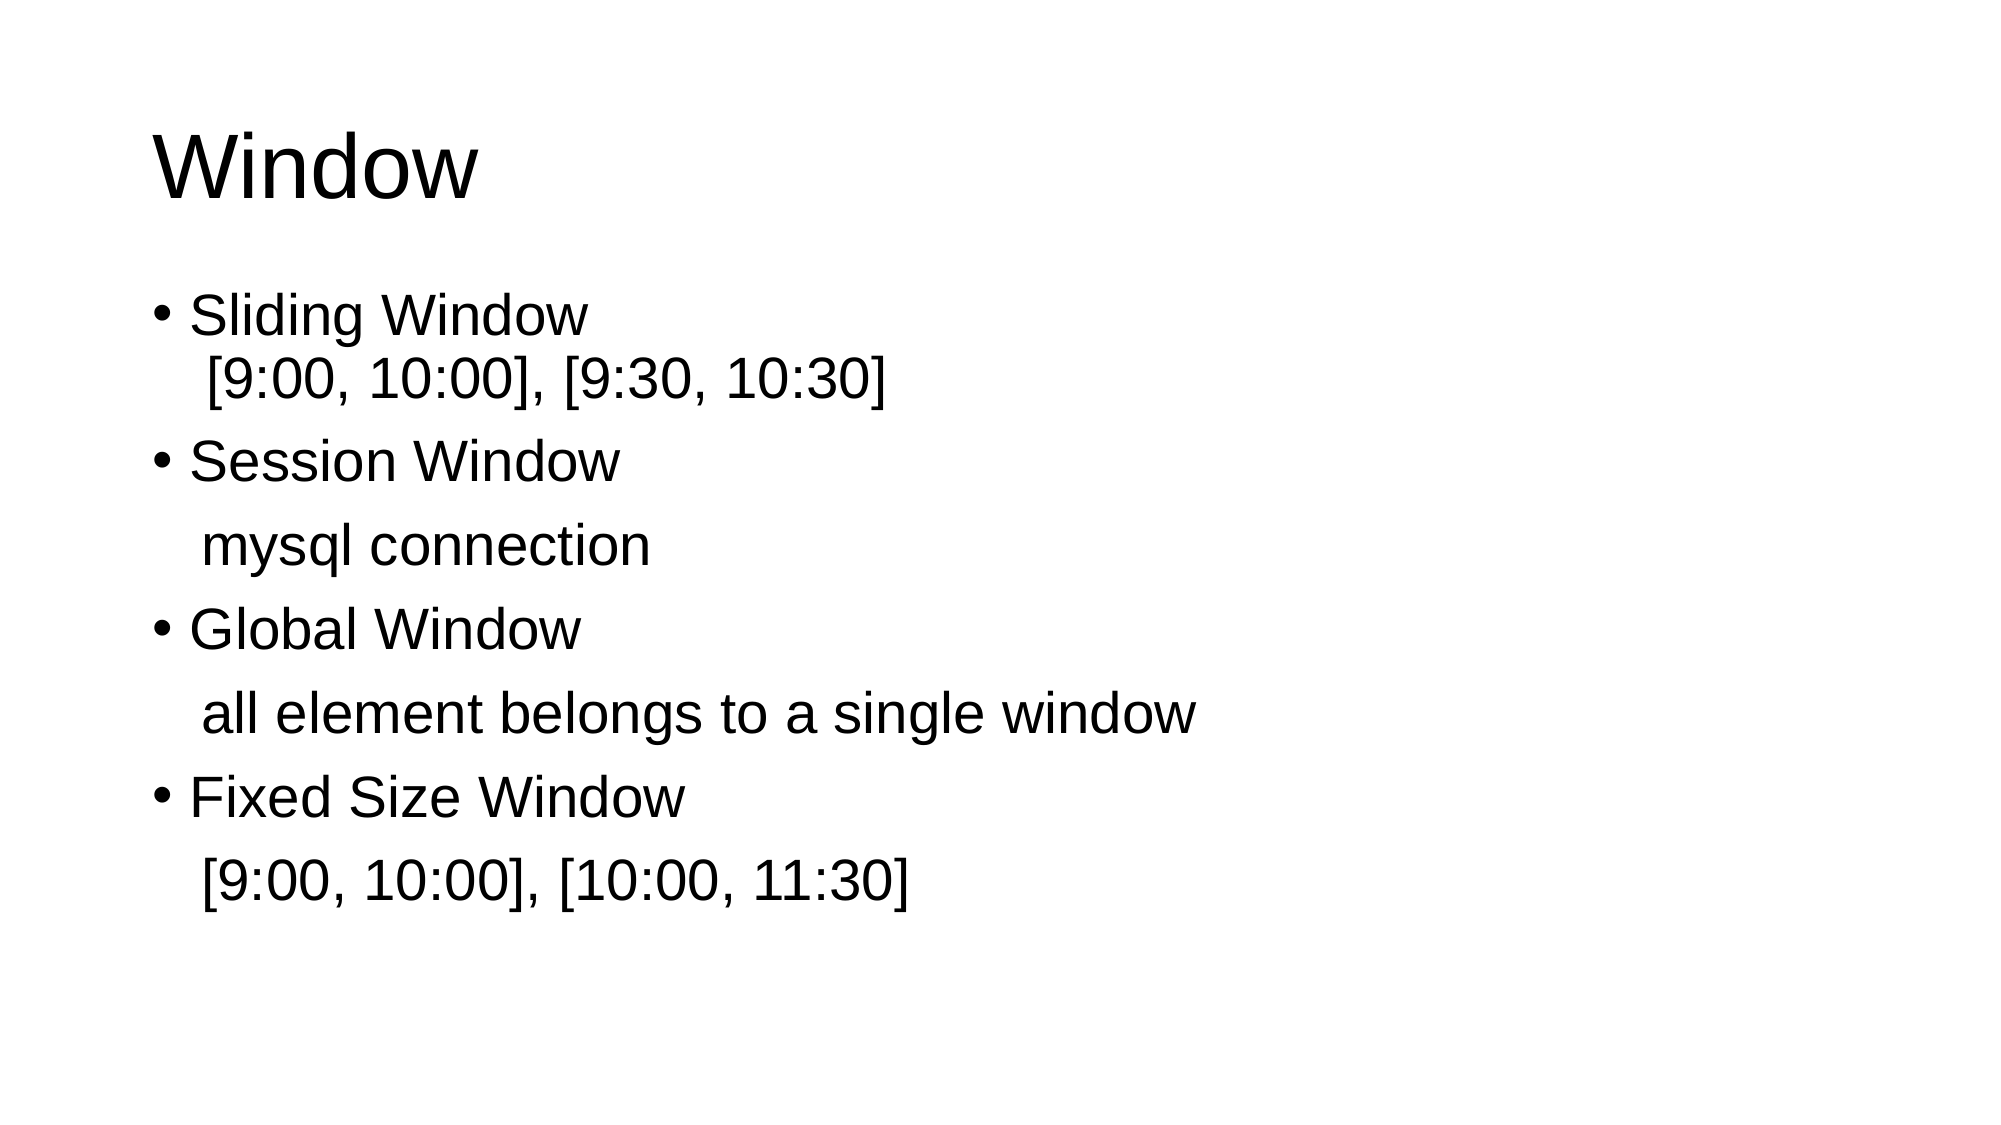

# Window
Sliding Window
 [9:00, 10:00], [9:30, 10:30]
Session Window
   mysql connection
Global Window
   all element belongs to a single window
Fixed Size Window
   [9:00, 10:00], [10:00, 11:30]